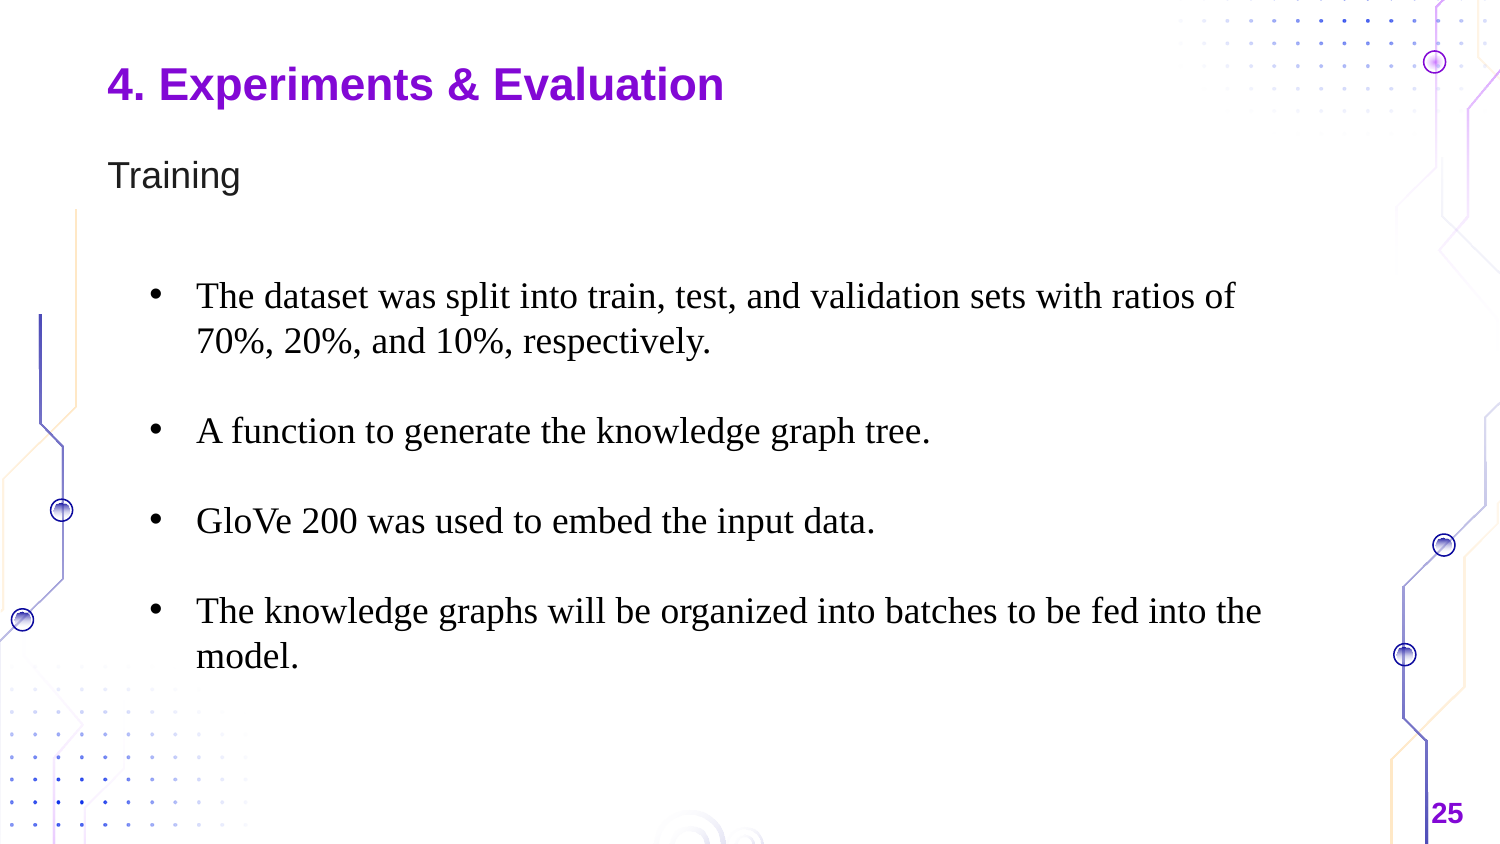

4. Experiments & Evaluation
Training
The dataset was split into train, test, and validation sets with ratios of 70%, 20%, and 10%, respectively.

A function to generate the knowledge graph tree.

GloVe 200 was used to embed the input data.

The knowledge graphs will be organized into batches to be fed into the model.
25